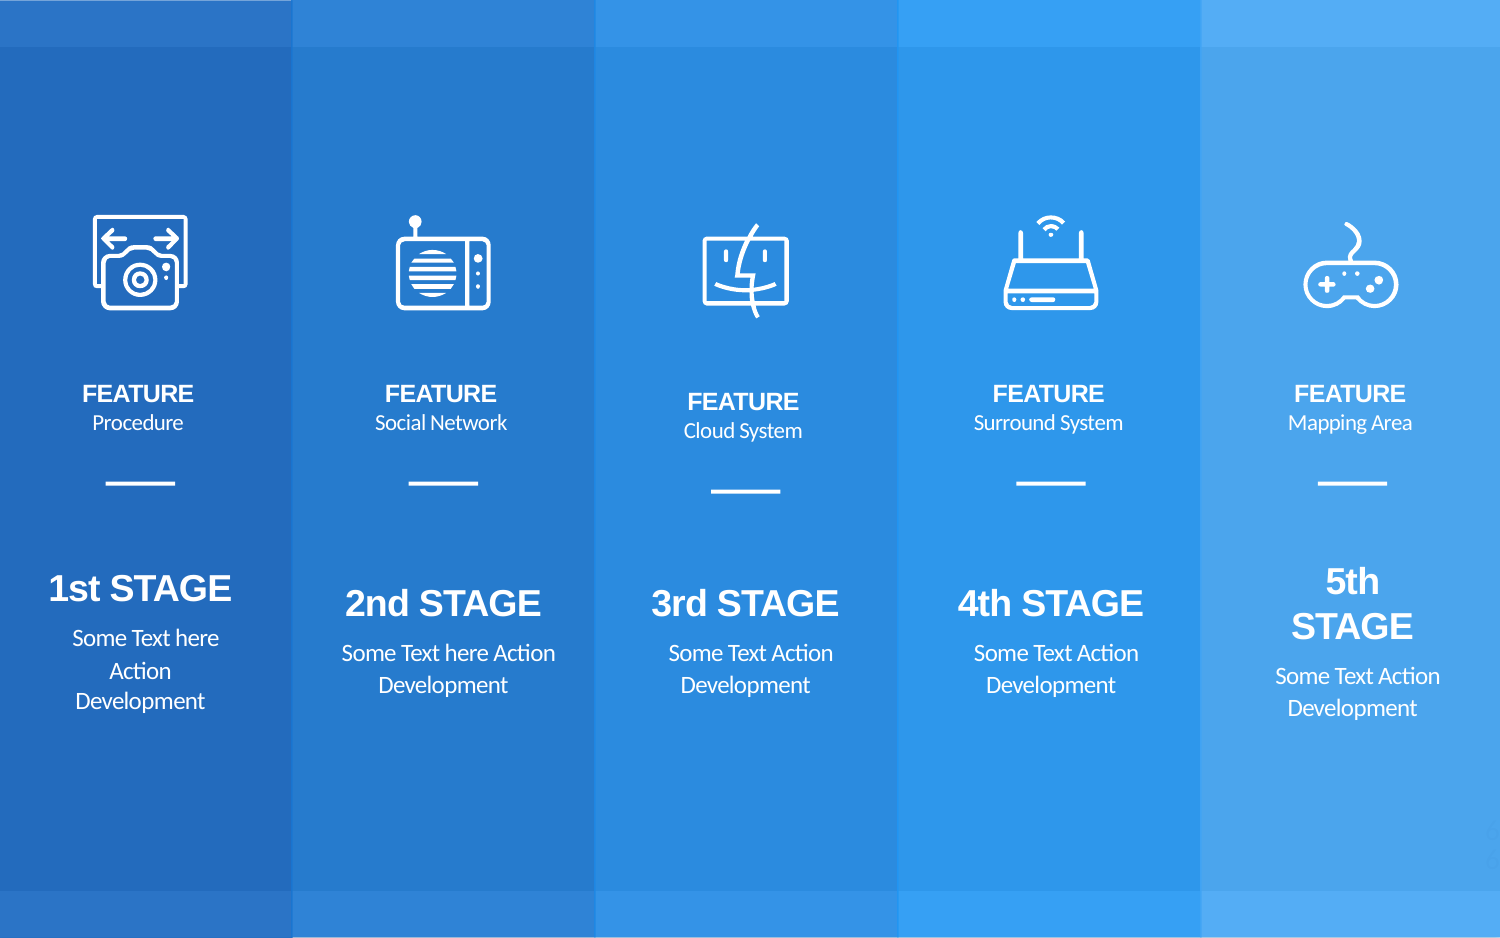

FEATURE
Procedure
FEATURE
Social Network
FEATURE
Surround System
FEATURE
Mapping Area
FEATURE
Cloud System

2nd STAGE
 Some Text here Action Development
3rd STAGE
 Some Text Action Development
1st STAGE
 Some Text here Action Development
4th STAGE
 Some Text Action Development
5th STAGE
 Some Text Action Development
66